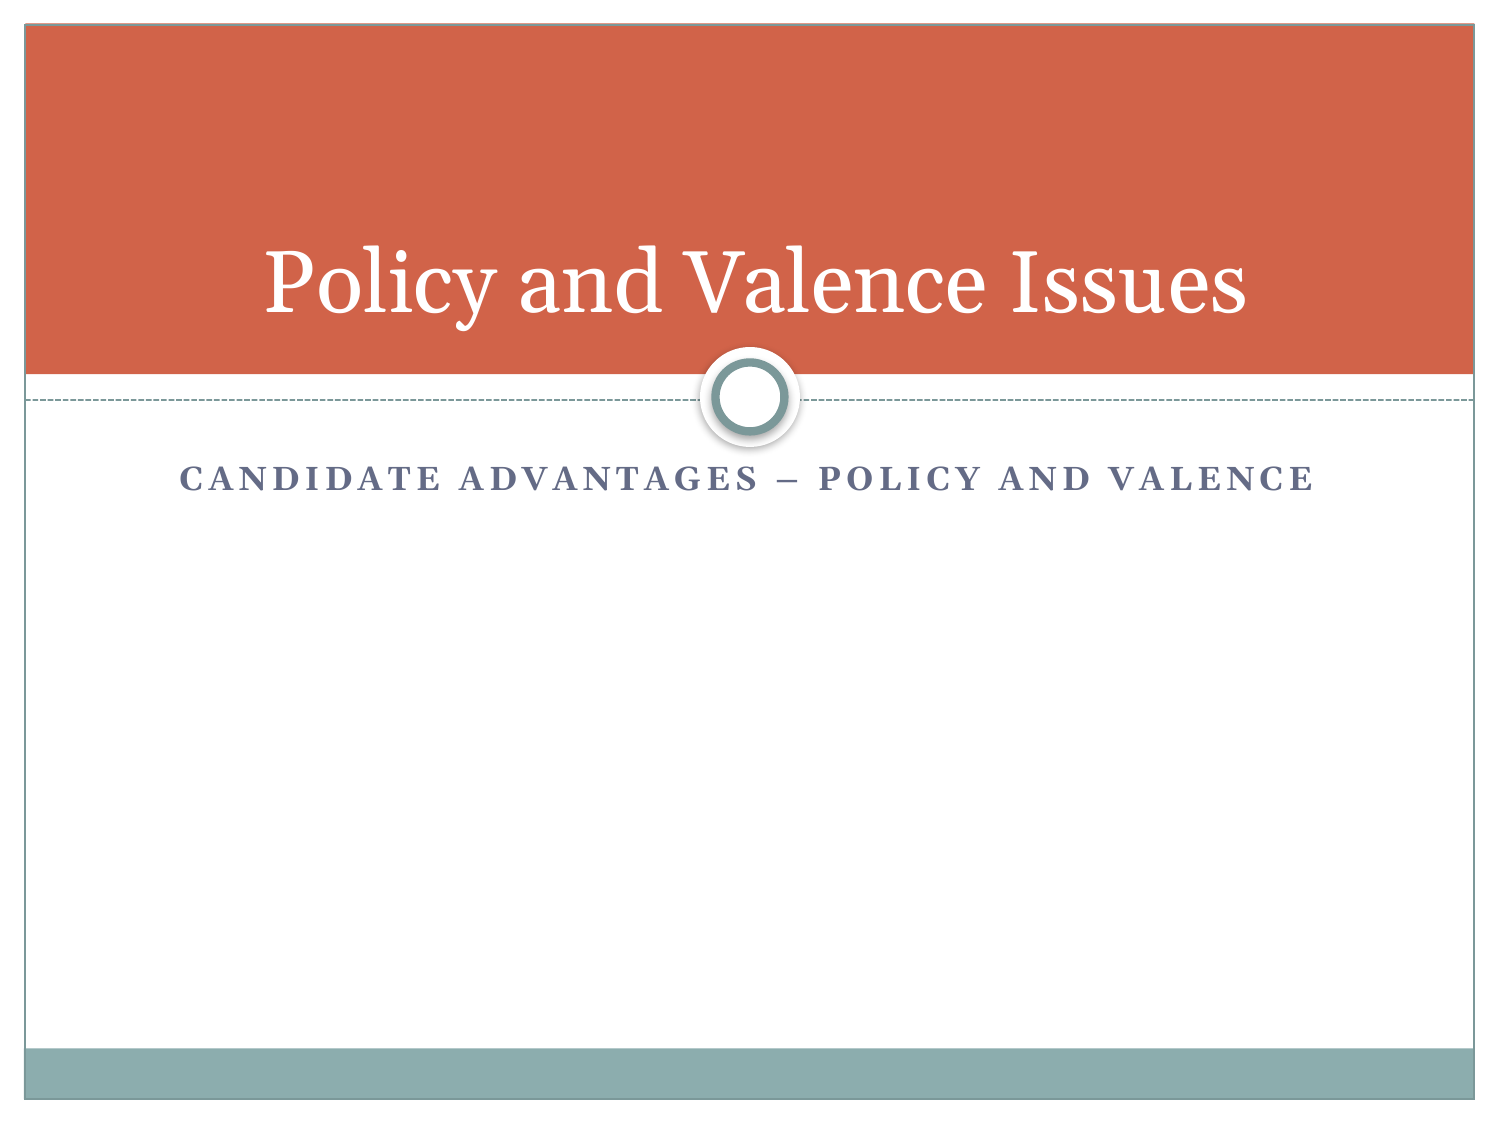

# Policy and Valence Issues
Candidate Advantages – Policy and Valence